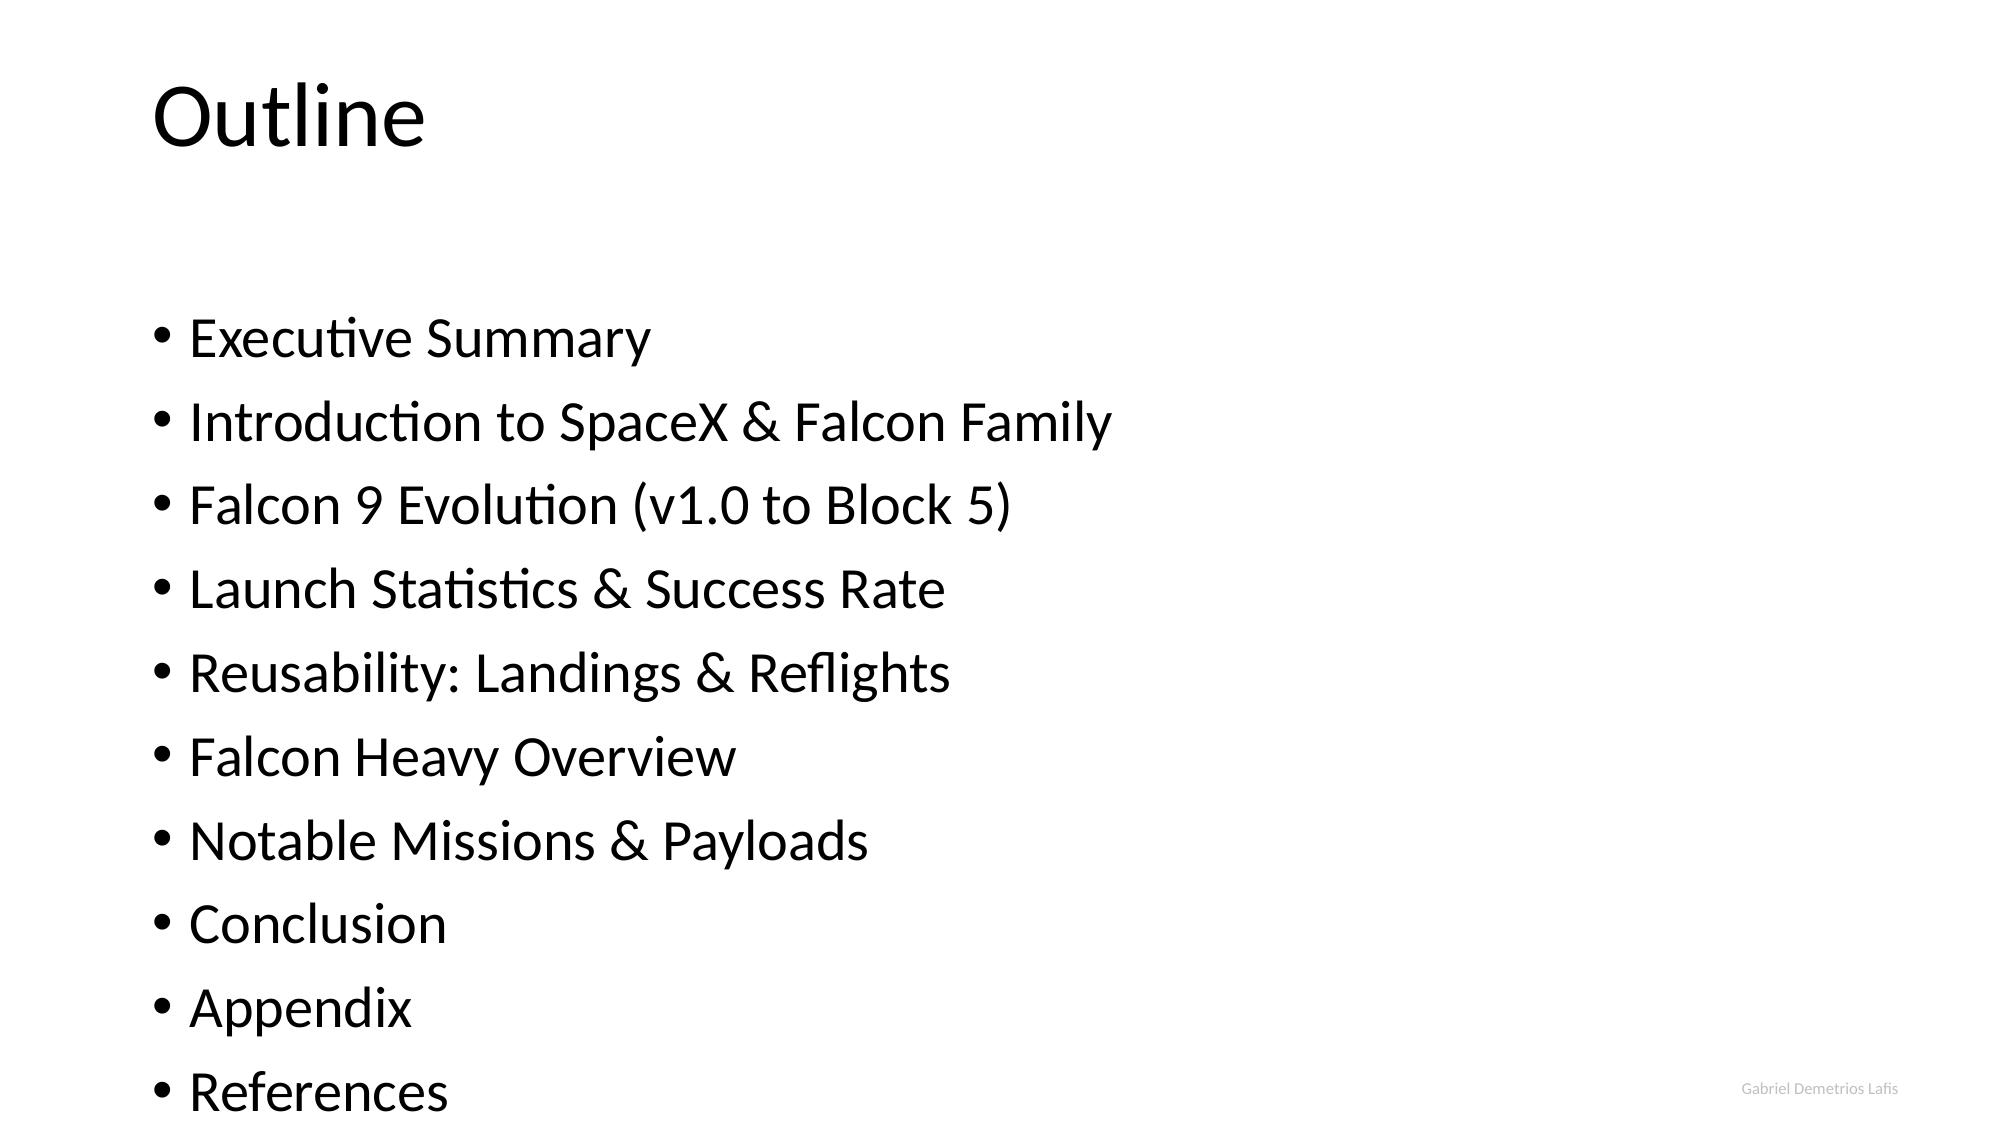

# Outline
Executive Summary
Introduction to SpaceX & Falcon Family
Falcon 9 Evolution (v1.0 to Block 5)
Launch Statistics & Success Rate
Reusability: Landings & Reflights
Falcon Heavy Overview
Notable Missions & Payloads
Conclusion
Appendix
References
Gabriel Demetrios Lafis